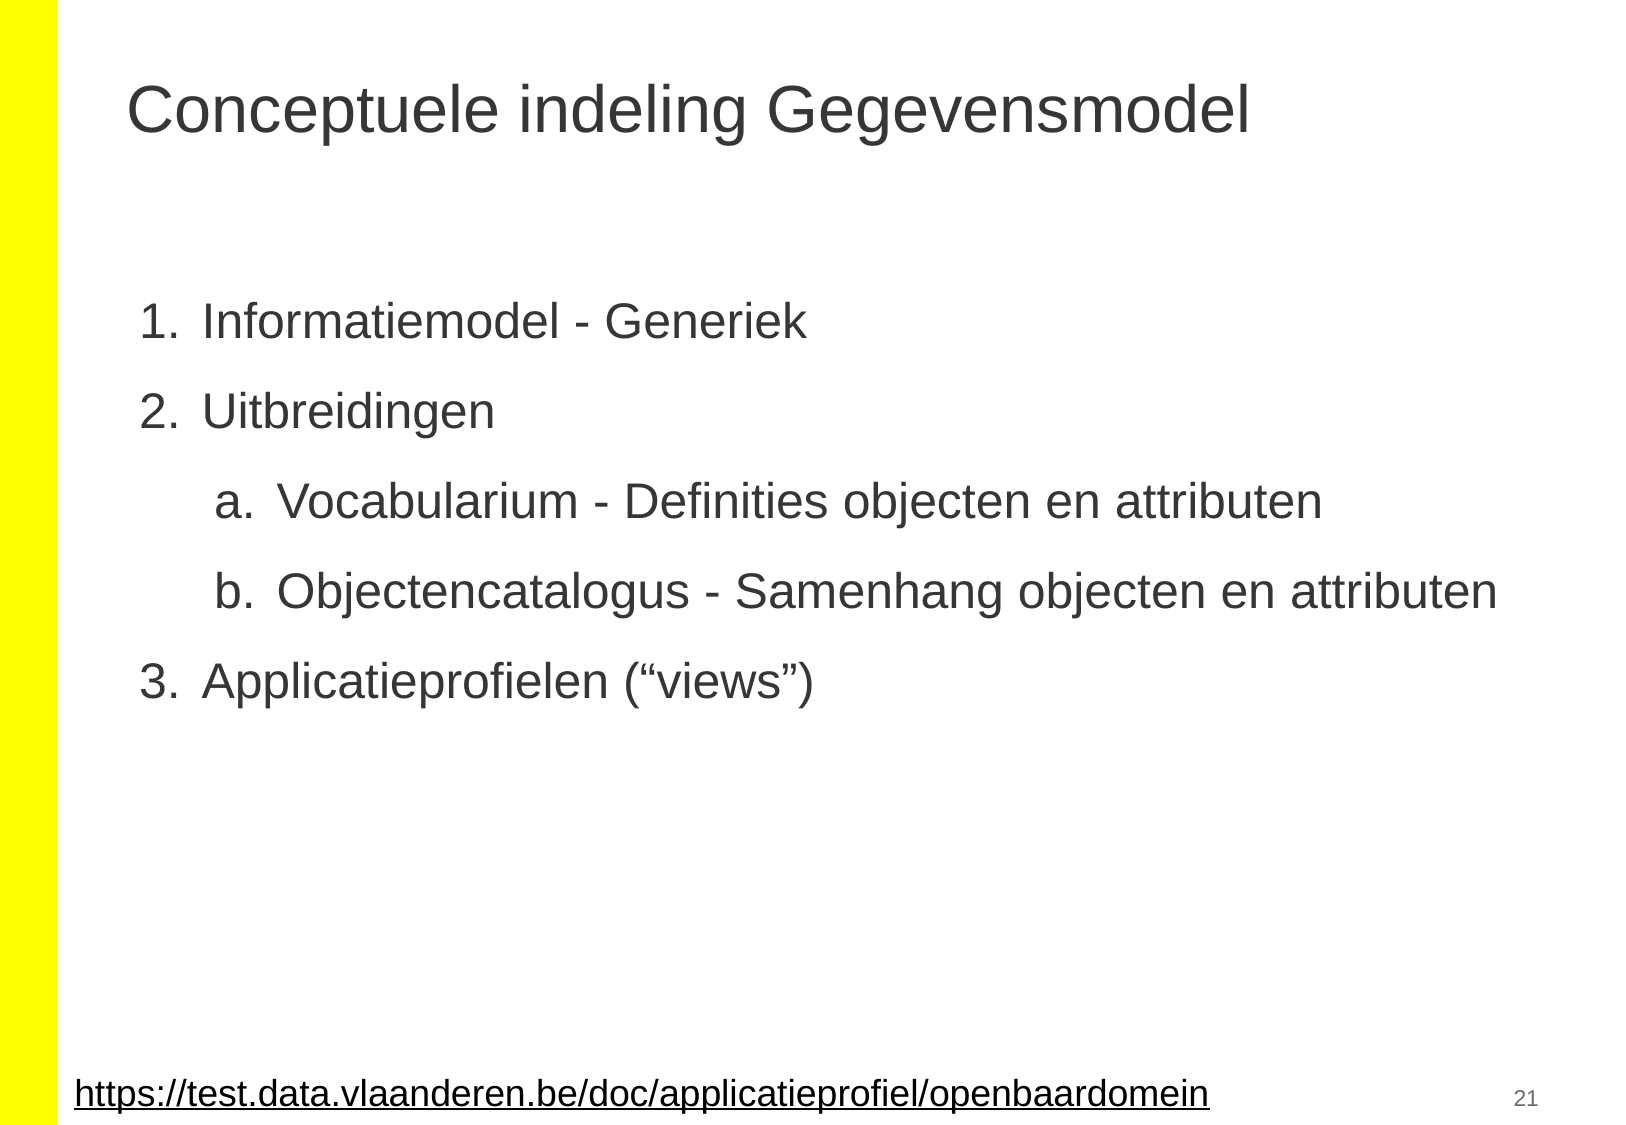

# Conceptuele indeling Gegevensmodel
Informatiemodel - Generiek
Uitbreidingen
Vocabularium - Definities objecten en attributen
Objectencatalogus - Samenhang objecten en attributen
Applicatieprofielen (“views”)

https://test.data.vlaanderen.be/doc/applicatieprofiel/openbaardomein
21